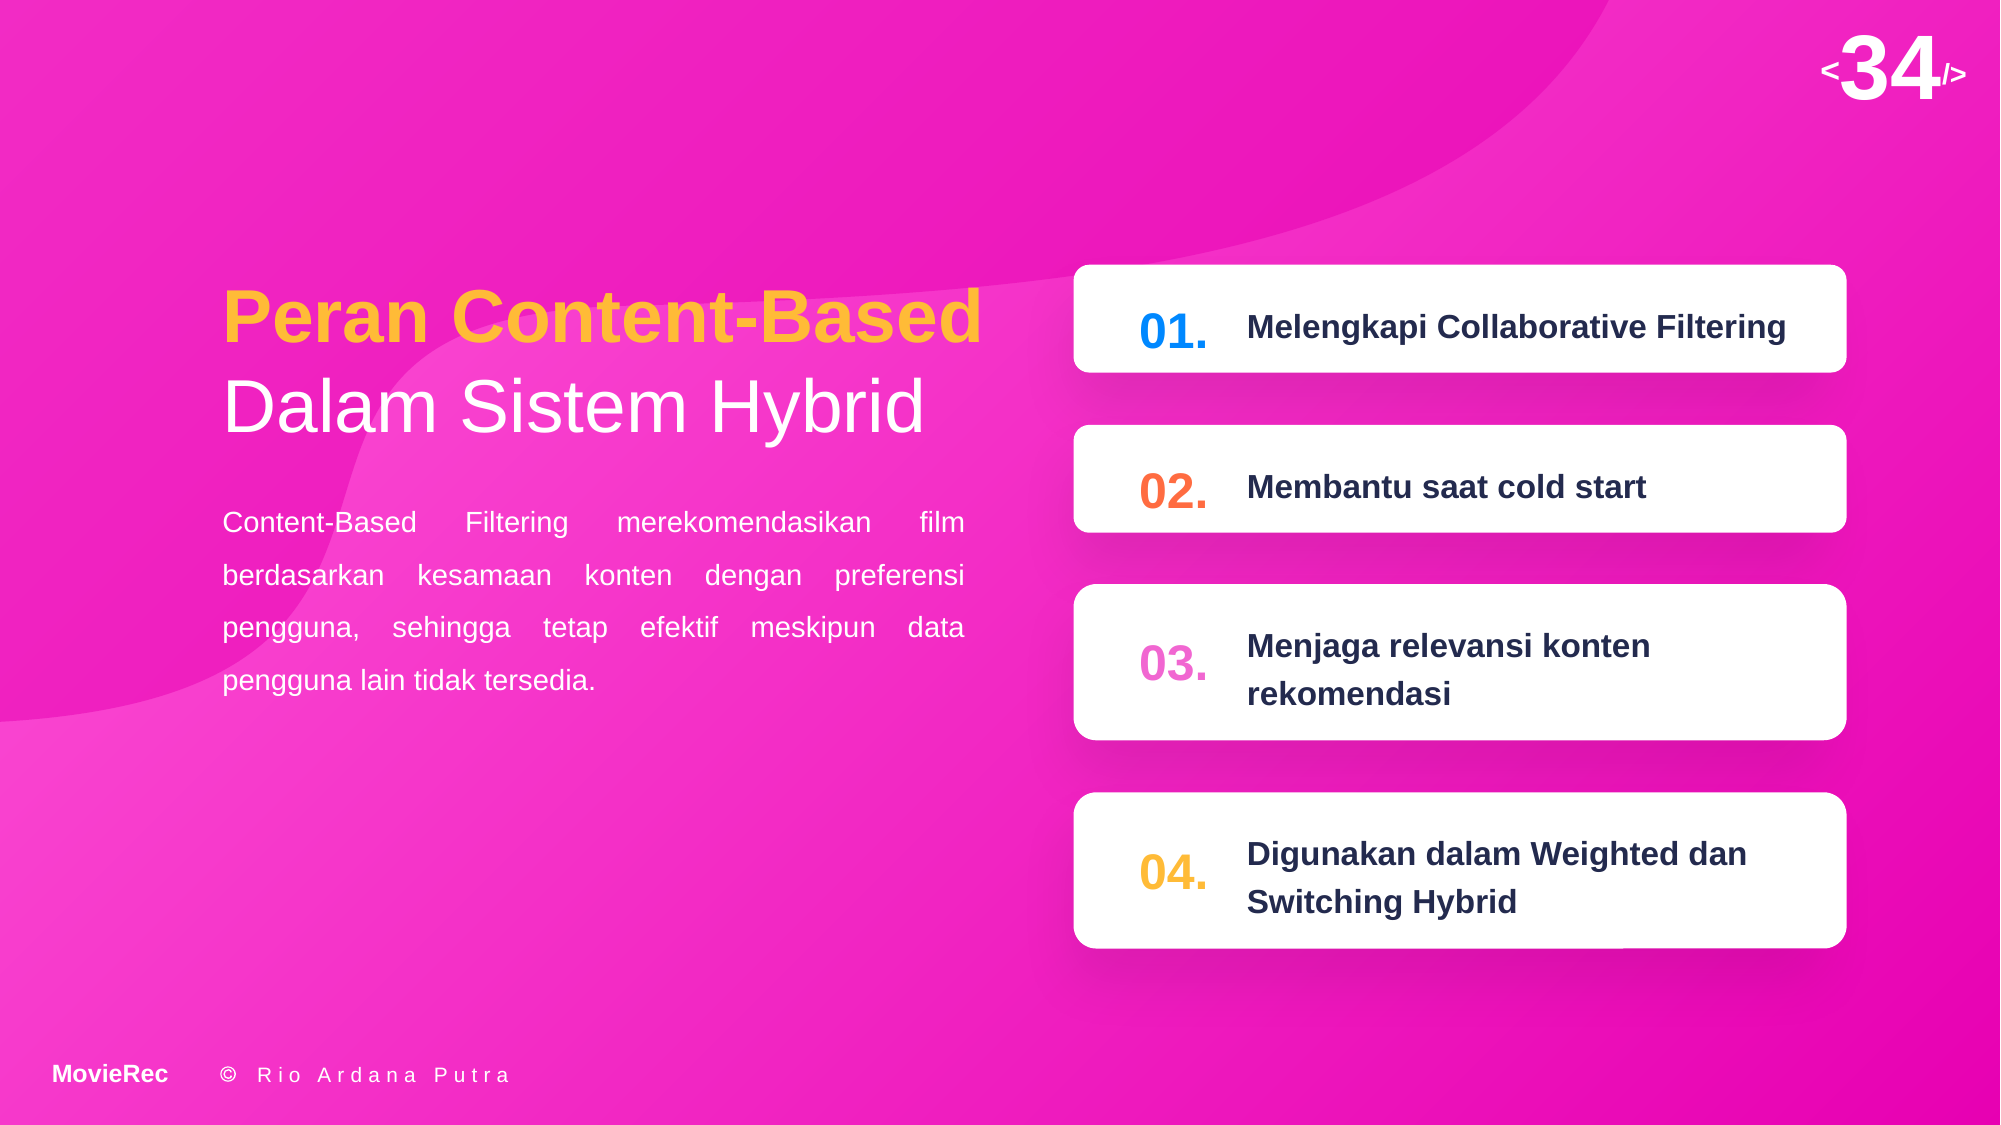

Peran Content-Based
Dalam Sistem Hybrid

01.
Melengkapi Collaborative Filtering

02.
Membantu saat cold start
Content-Based Filtering merekomendasikan film berdasarkan kesamaan konten dengan preferensi pengguna, sehingga tetap efektif meskipun data pengguna lain tidak tersedia.

Menjaga relevansi konten rekomendasi
03.

Digunakan dalam Weighted dan Switching Hybrid
04.